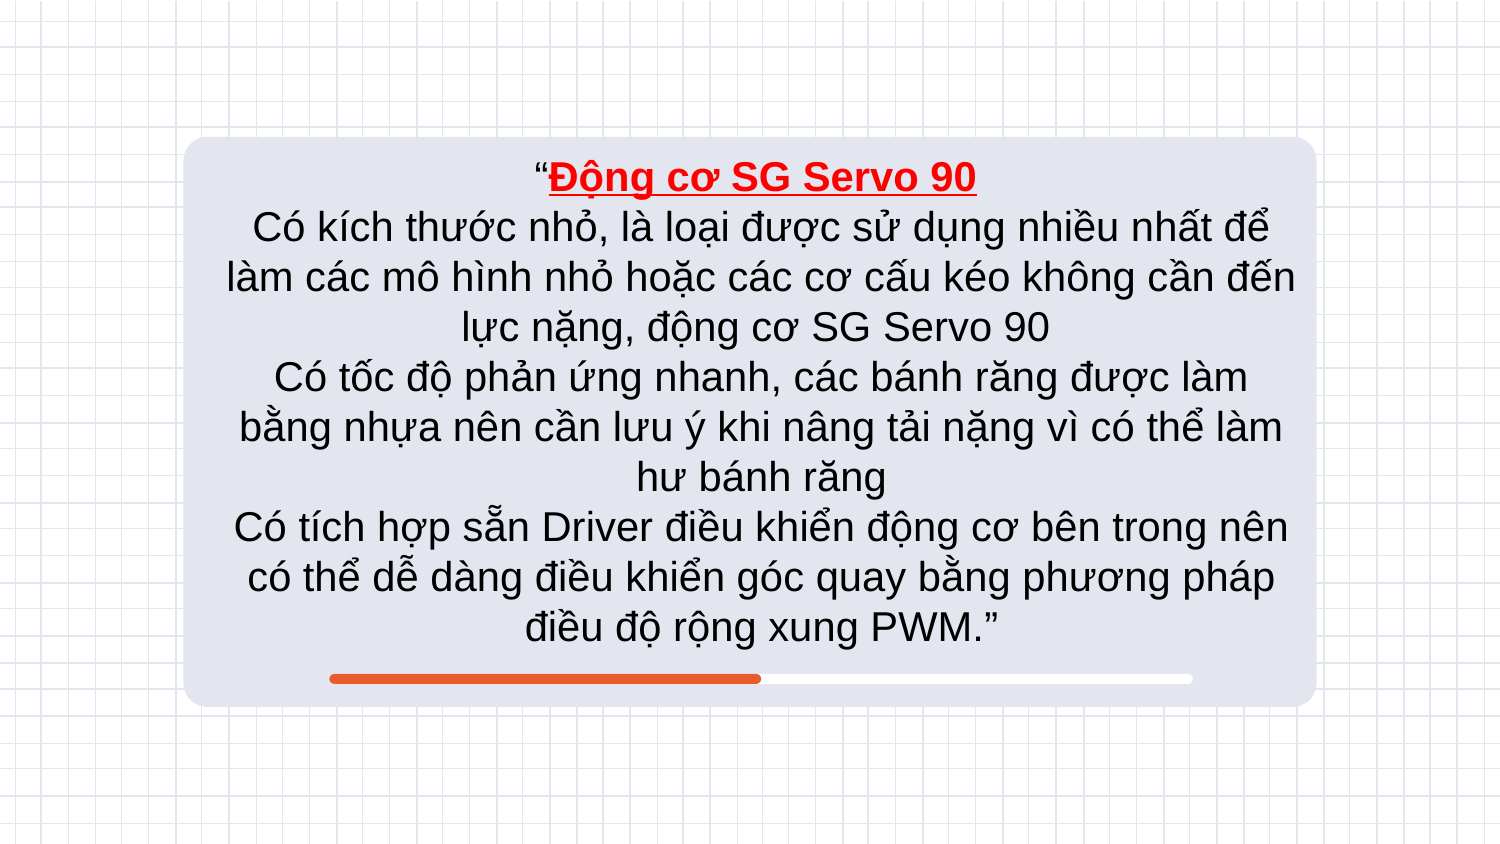

# “Động cơ SG Servo 90 Có kích thước nhỏ, là loại được sử dụng nhiều nhất để làm các mô hình nhỏ hoặc các cơ cấu kéo không cần đến lực nặng, động cơ SG Servo 90  Có tốc độ phản ứng nhanh, các bánh răng được làm bằng nhựa nên cần lưu ý khi nâng tải nặng vì có thể làm hư bánh răng Có tích hợp sẵn Driver điều khiển động cơ bên trong nên có thể dễ dàng điều khiển góc quay bằng phương pháp điều độ rộng xung PWM.”